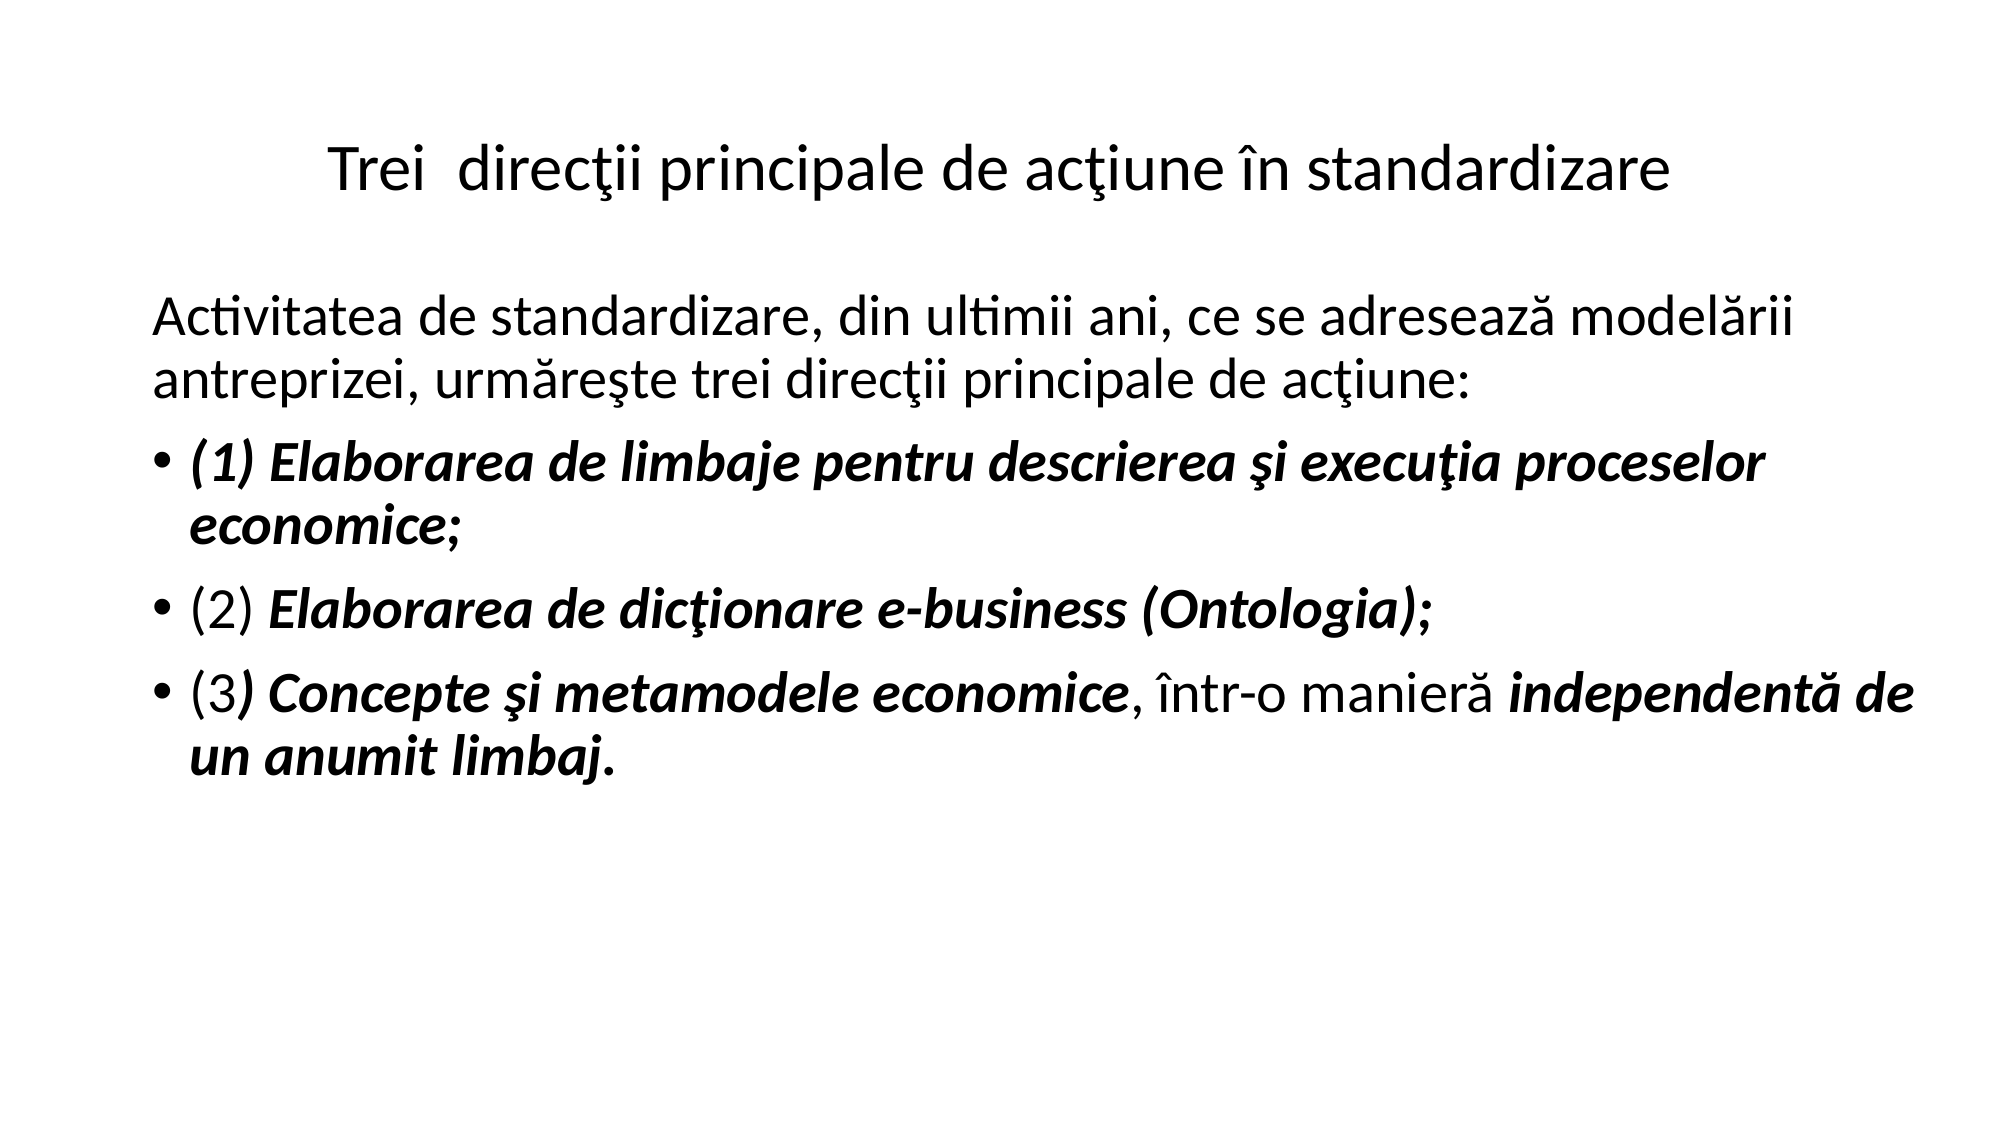

# Trei  direcţii principale de acţiune în standardizare
Activitatea de standardizare, din ultimii ani, ce se adresează modelării antreprizei, urmăreşte trei direcţii principale de acţiune:
(1) Elaborarea de limbaje pentru descrierea şi execuţia proceselor economice;
(2) Elaborarea de dicţionare e-business (Ontologia);
(3) Concepte şi metamodele economice, într-o manieră independentă de un anumit limbaj.